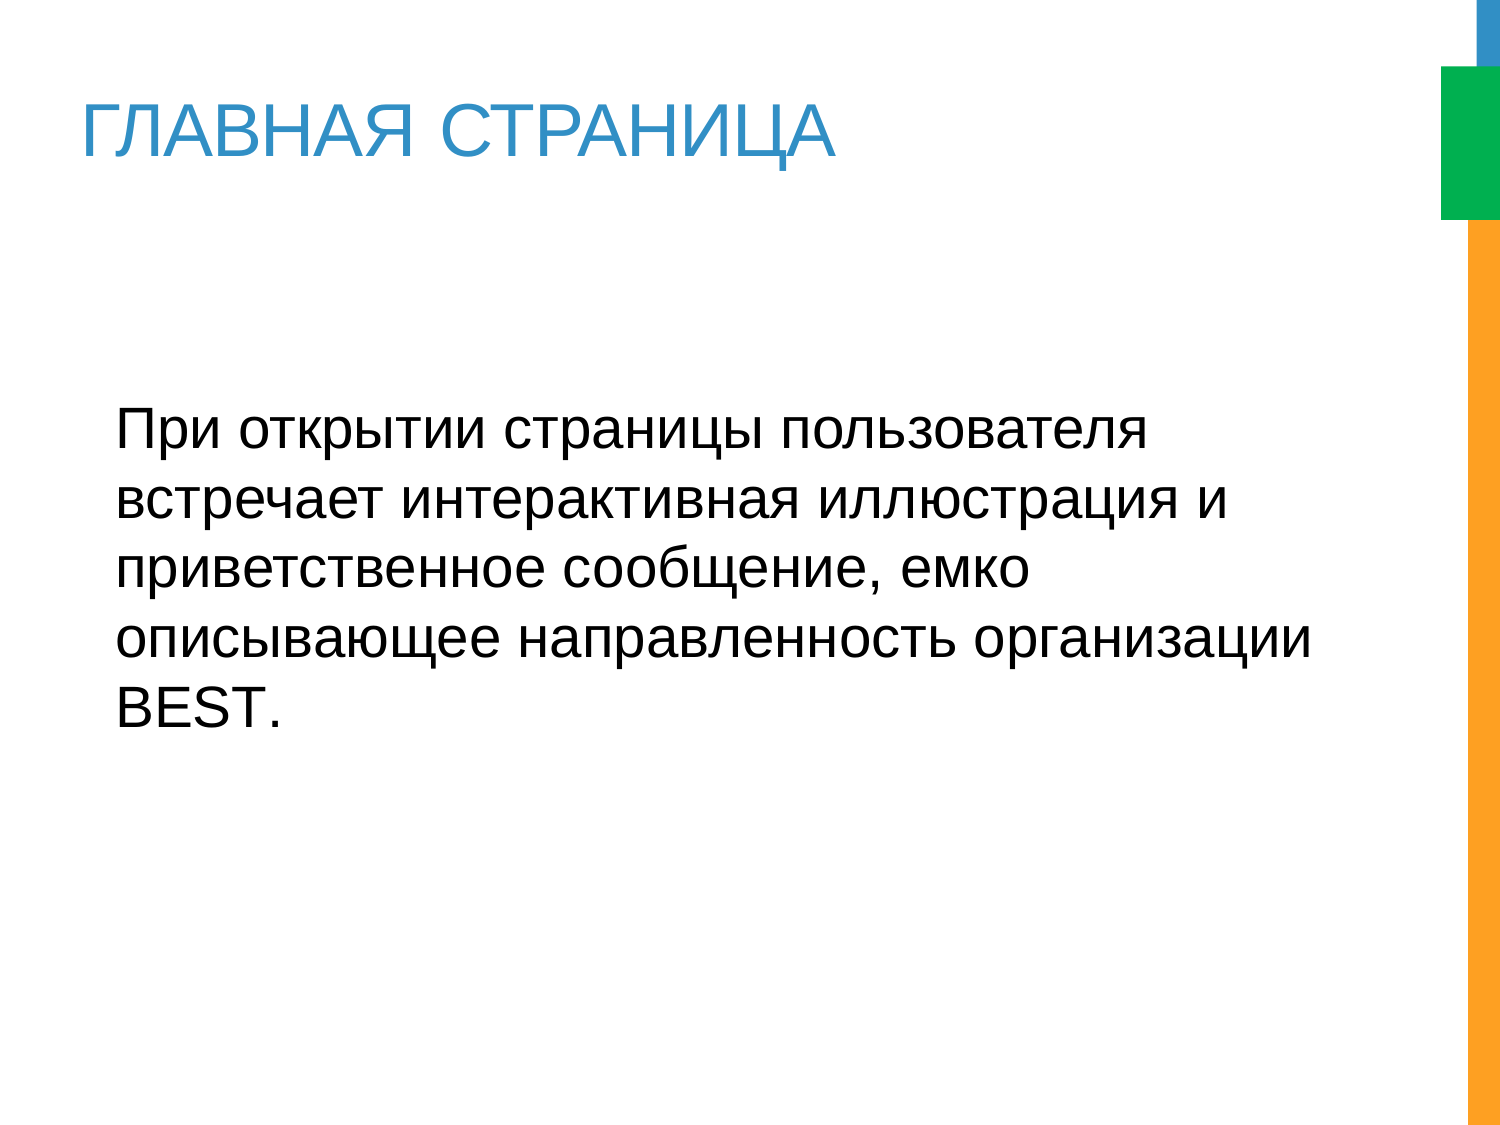

# Главная страница

При открытии страницы пользователя встречает интерактивная иллюстрация и приветственное сообщение, емко описывающее направленность организации BEST.